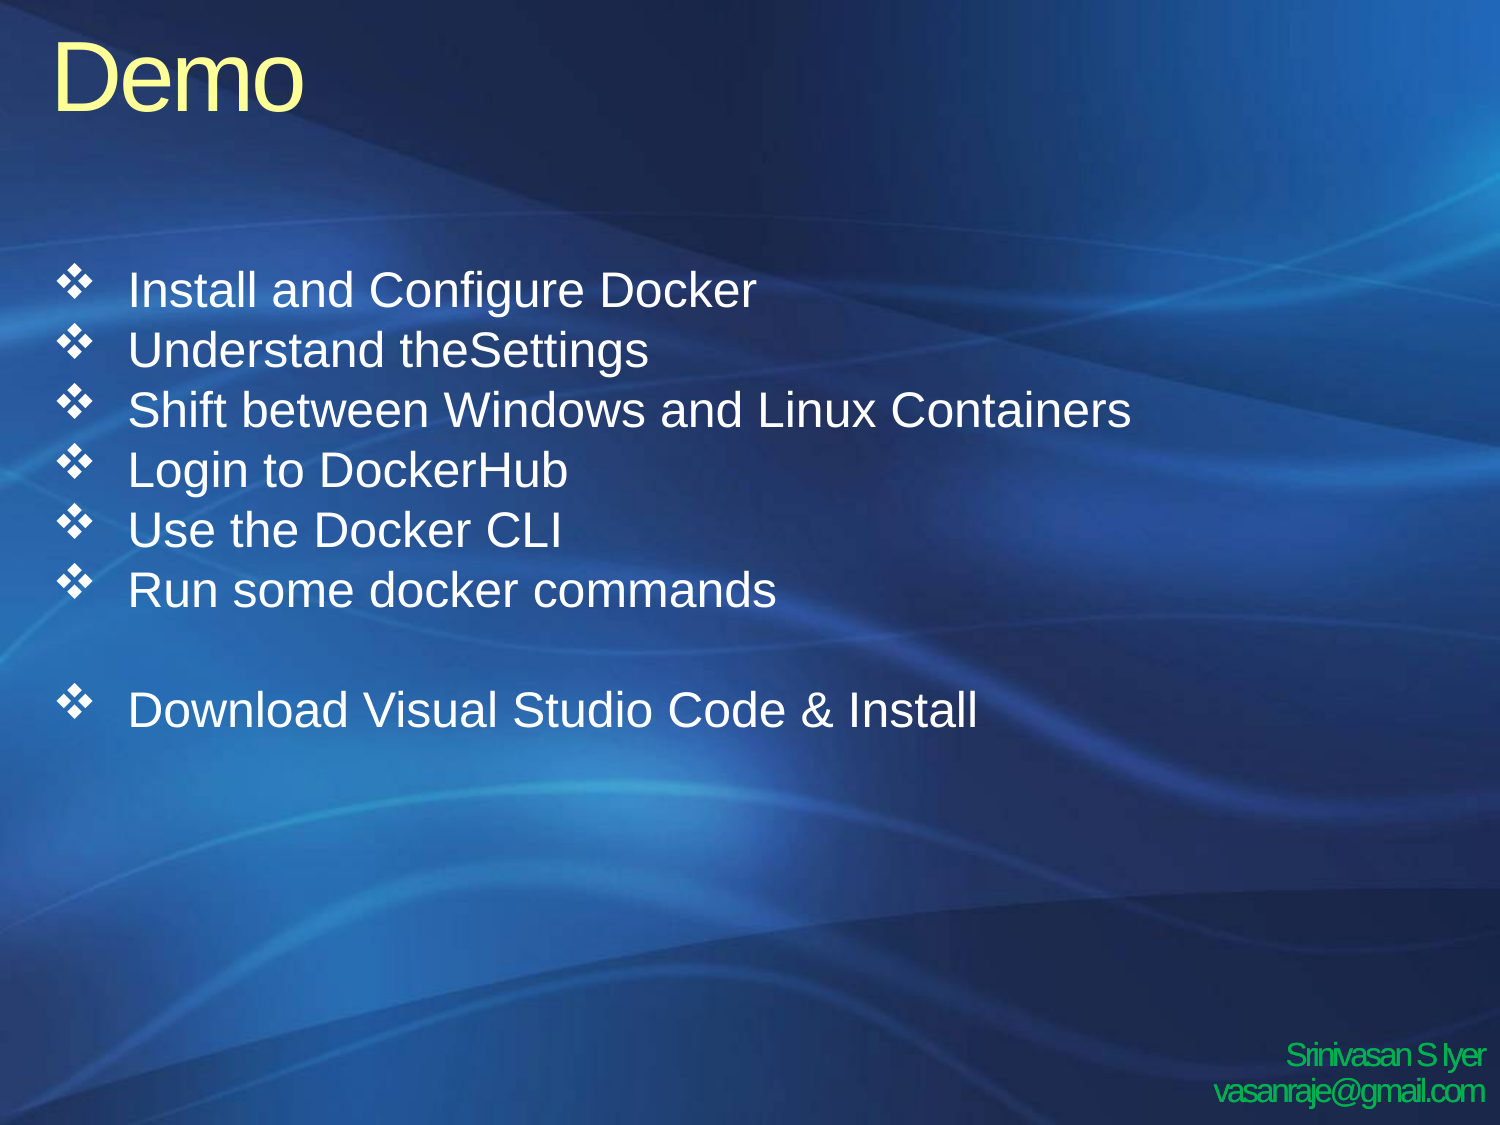

Demo
Install and Configure Docker
Understand theSettings
Shift between Windows and Linux Containers
Login to DockerHub
Use the Docker CLI
Run some docker commands

Download Visual Studio Code & Install